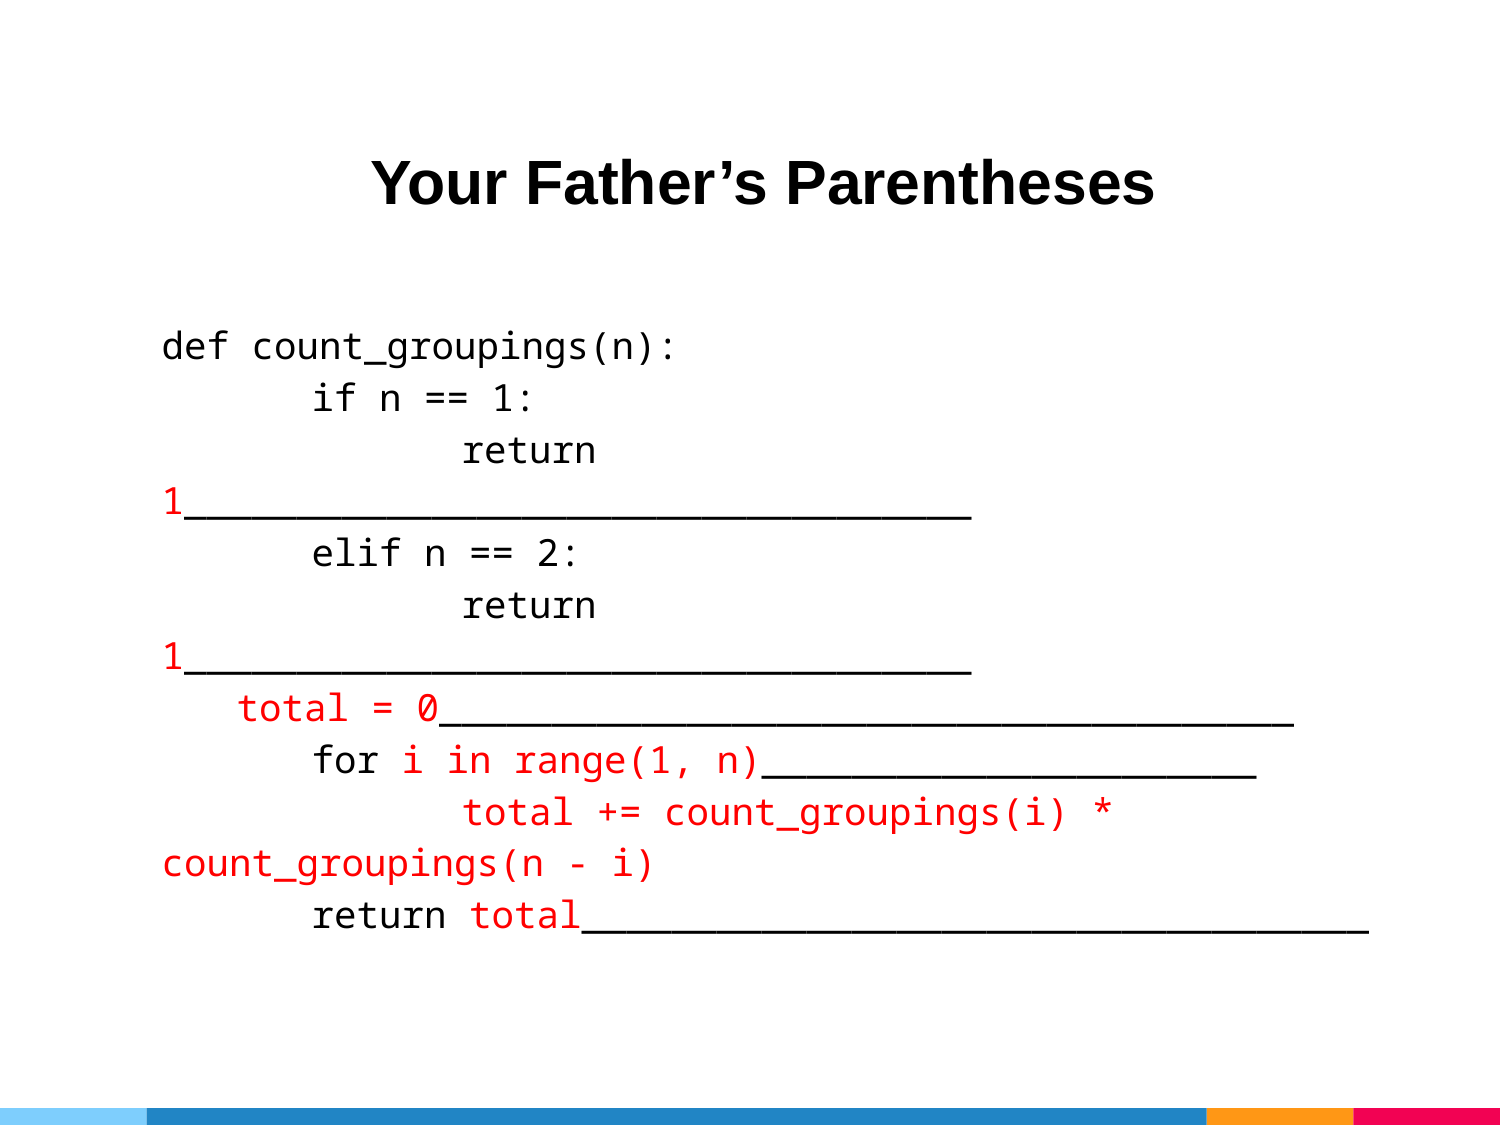

# Your Father’s Parentheses
def count_groupings(n):
	if n == 1:
		return 1___________________________________
	elif n == 2:
		return 1___________________________________
total = 0______________________________________
	for i in range(1, n)______________________
		total += count_groupings(i) * count_groupings(n - i)
	return total___________________________________